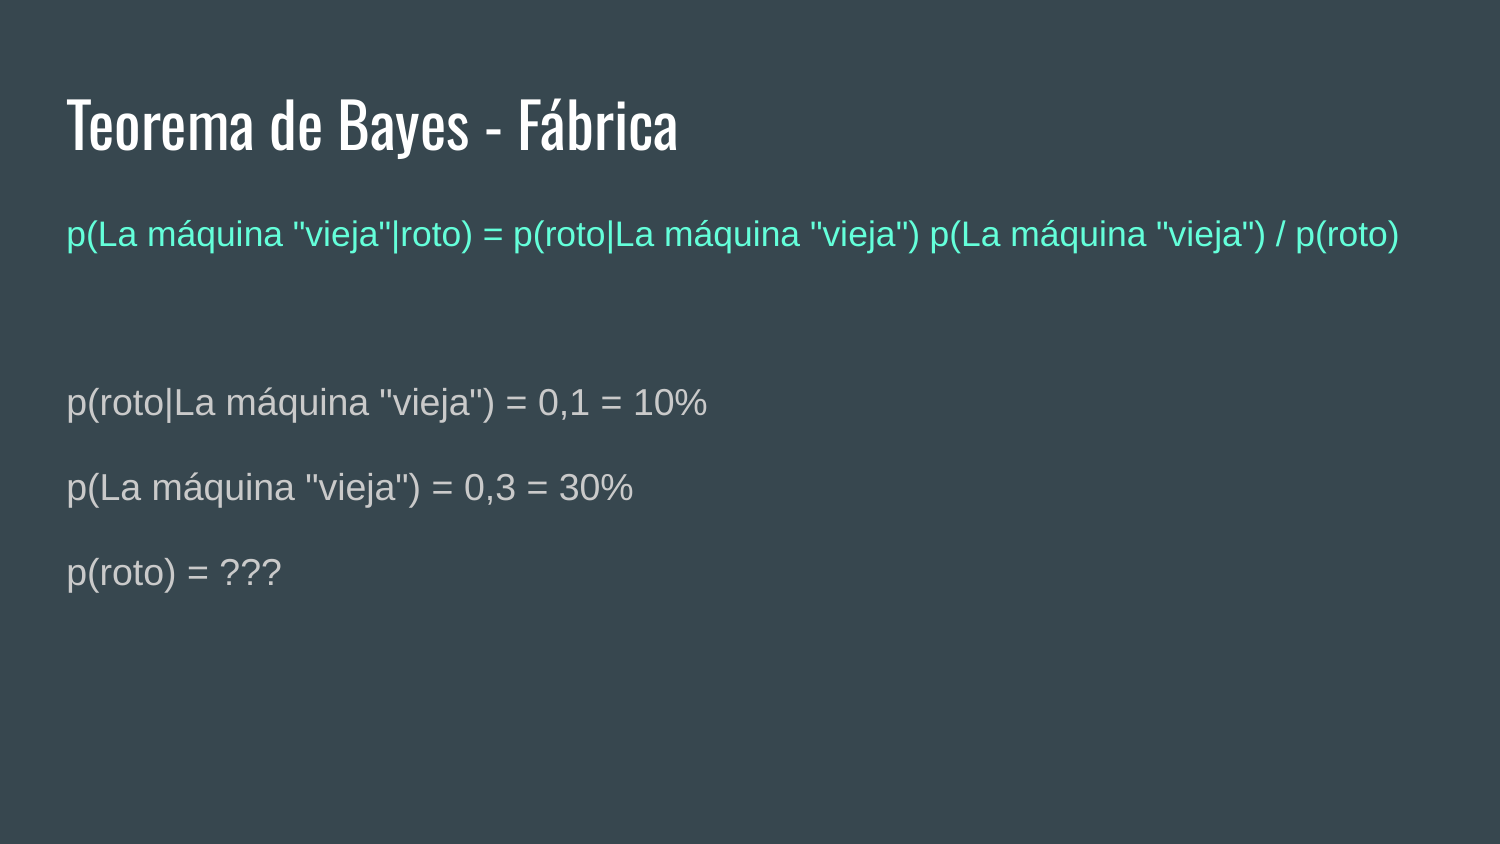

# Teorema de Bayes - Fábrica
p(La máquina "vieja"|roto) = p(roto|La máquina "vieja") p(La máquina "vieja") / p(roto)

p(roto|La máquina "vieja") = 0,1 = 10%
p(La máquina "vieja") = 0,3 = 30%
p(roto) = ???